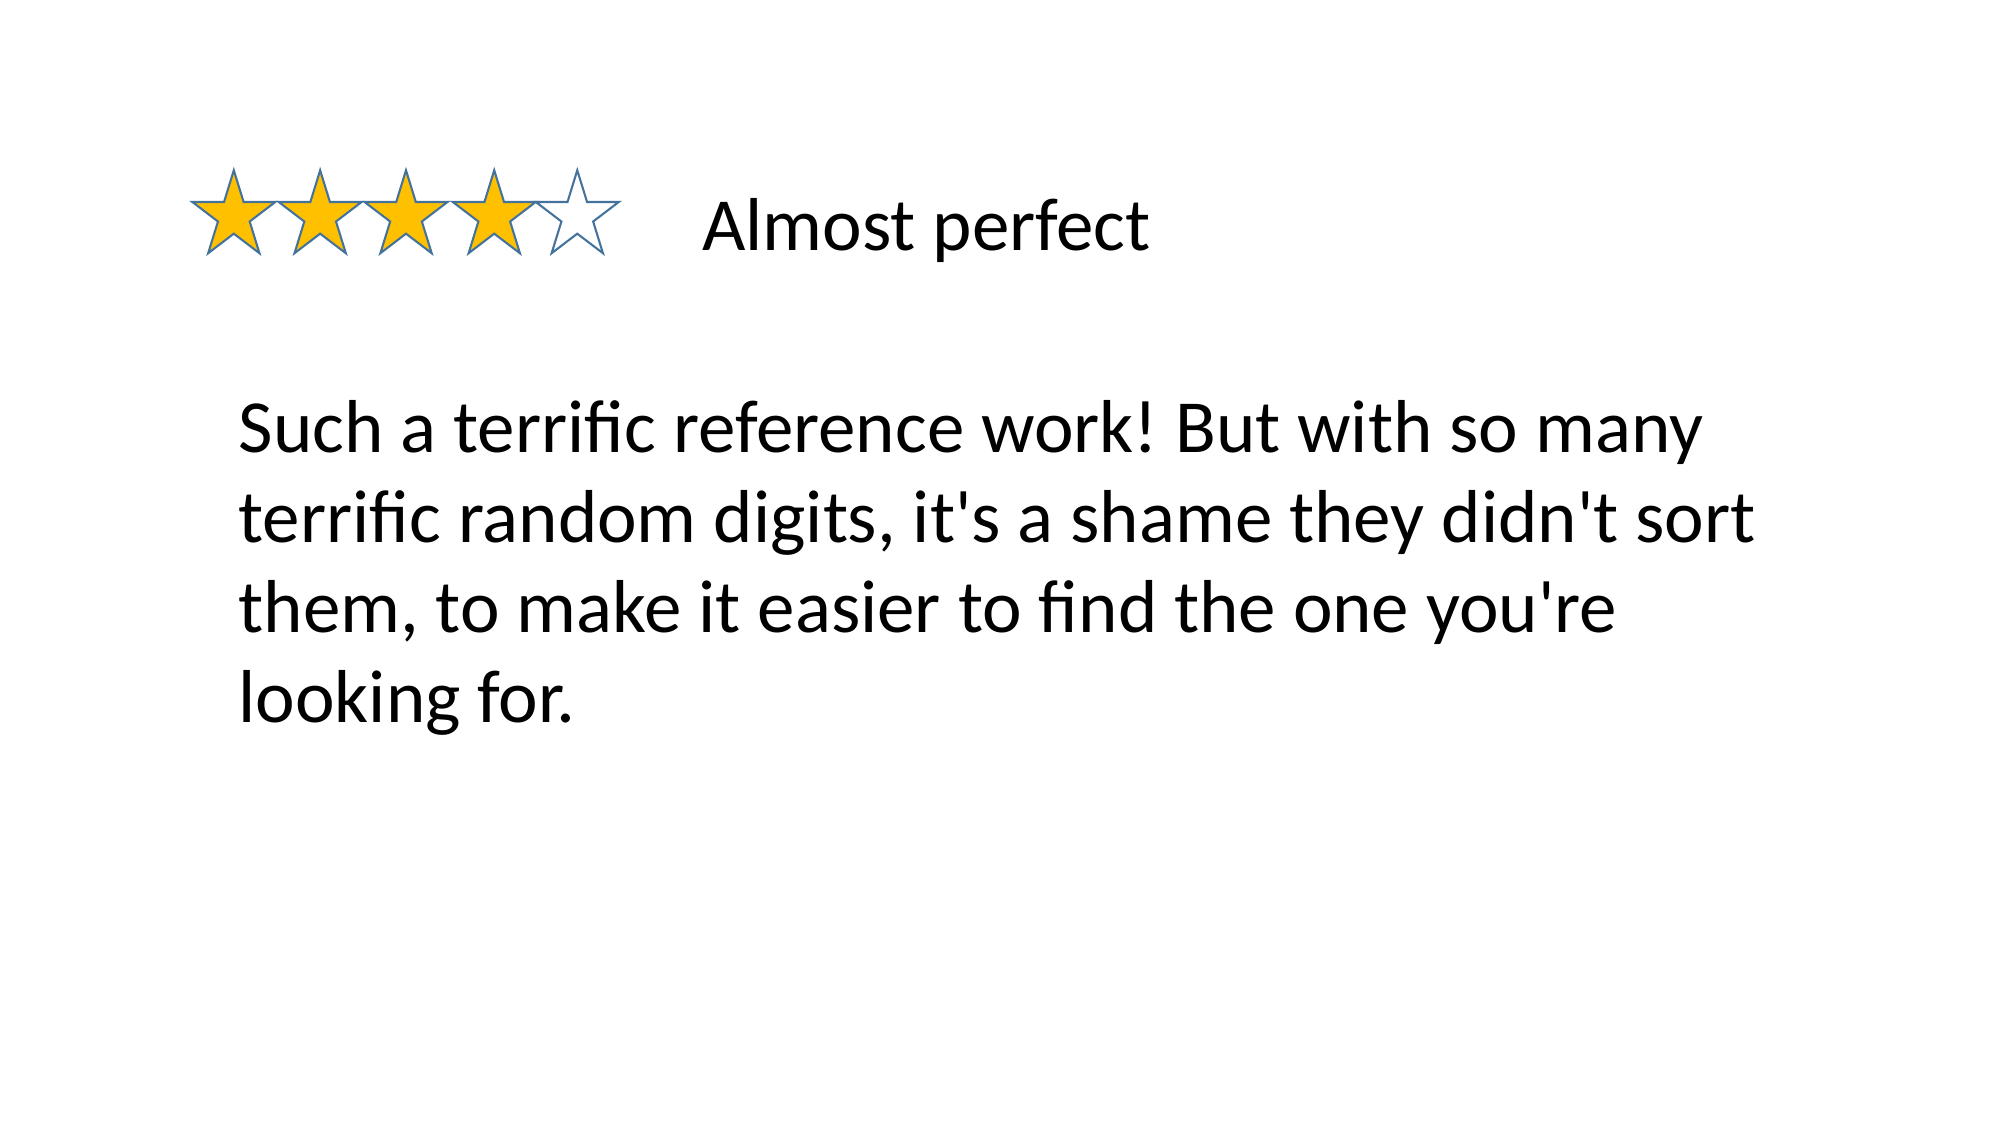

Almost perfect

Such a terrific reference work! But with so many terrific random digits, it's a shame they didn't sort them, to make it easier to find the one you're looking for.